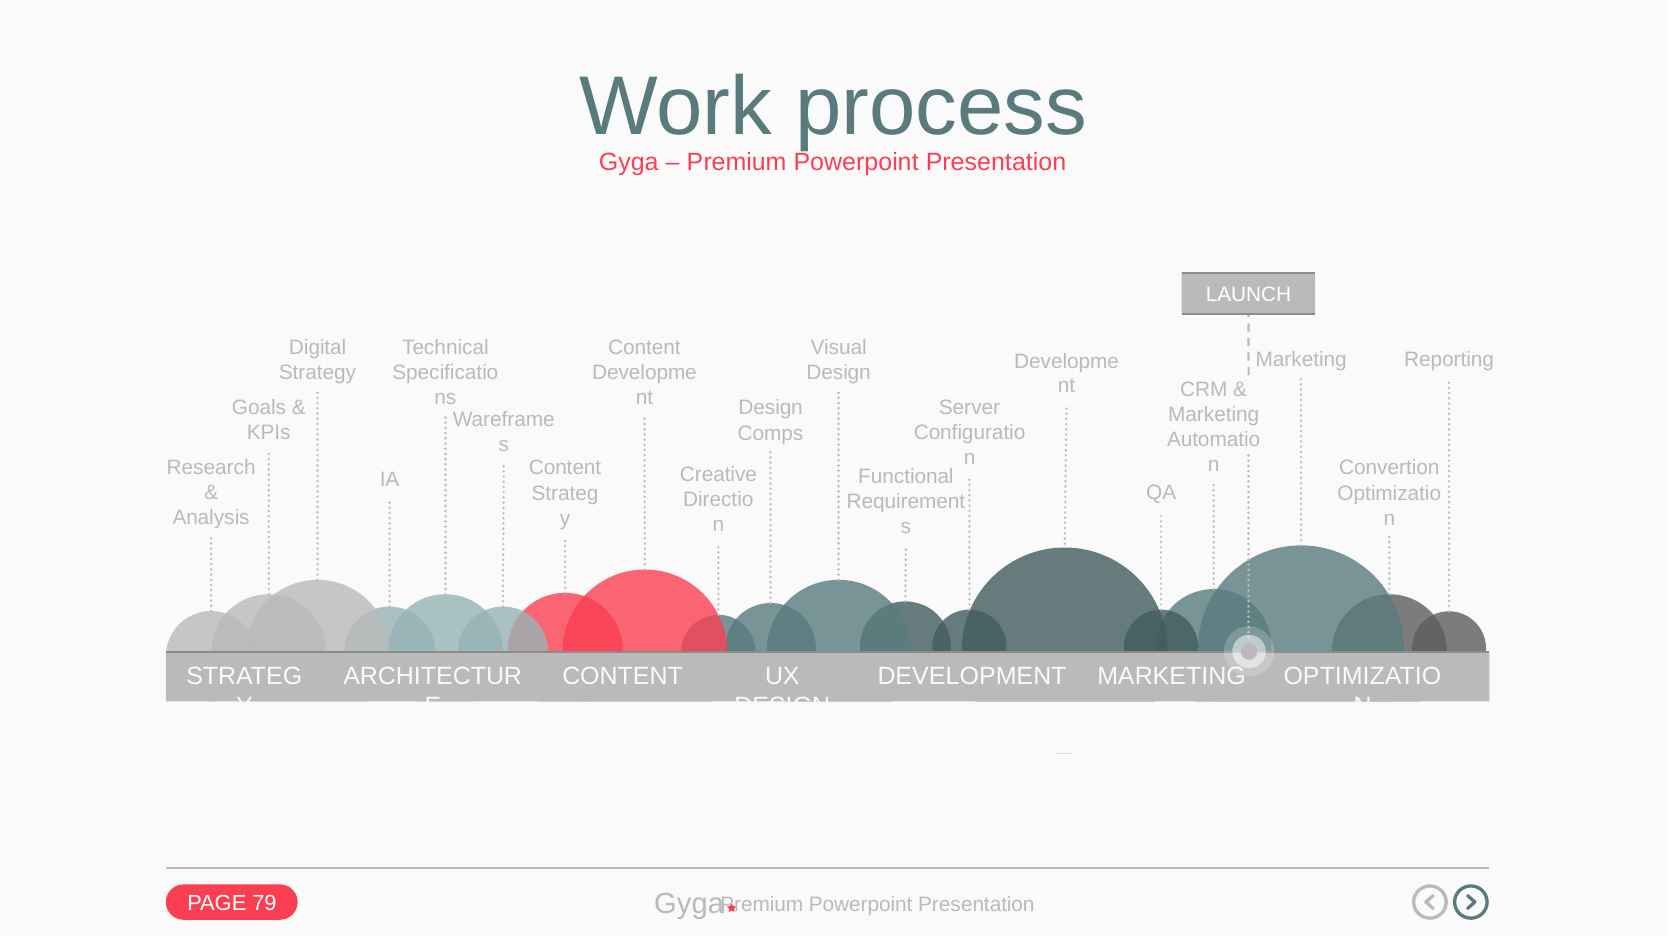

Work process
Gyga – Premium Powerpoint Presentation
LAUNCH
Content Development
Visual
Design
Digital Strategy
Technical Specifications
Reporting
Marketing
Development
CRM & Marketing Automation
Server Configuration
Goals &
KPIs
Design Comps
Wareframes
Research & Analysis
Convertion Optimization
Content Strategy
Creative Direction
Functional Requirements
IA
QA

CONTENT
DEVELOPMENT
OPTIMIZATION

STRATEGY
ARCHITECTURE
UX DESIGN
MARKETING